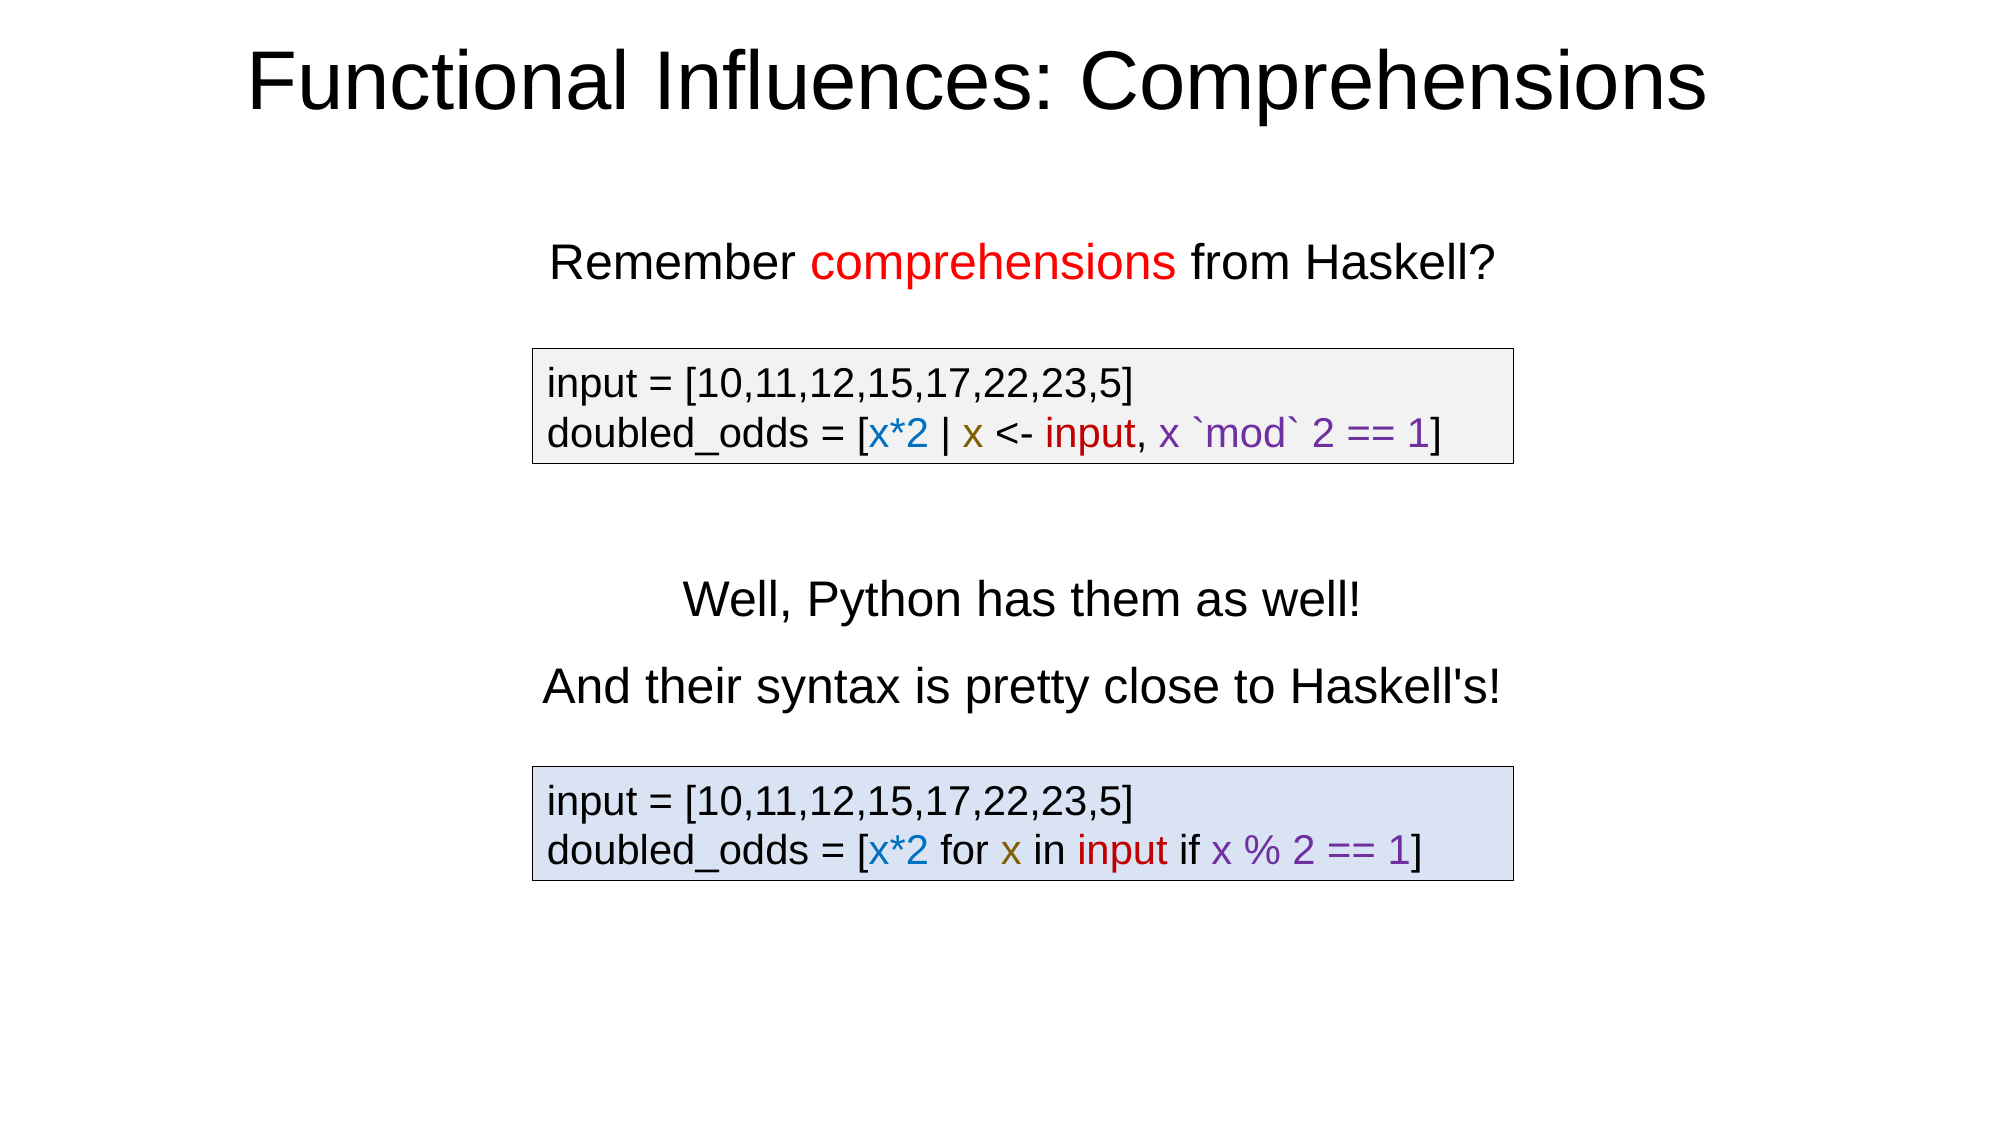

Functional Influences: Comprehensions
Remember comprehensions from Haskell?
input = [10,11,12,15,17,22,23,5]
doubled_odds = [x*2 | x <- input, x `mod` 2 == 1]
Well, Python has them as well!
And their syntax is pretty close to Haskell's!
input = [10,11,12,15,17,22,23,5]
doubled_odds = [x*2 for x in input if x % 2 == 1]